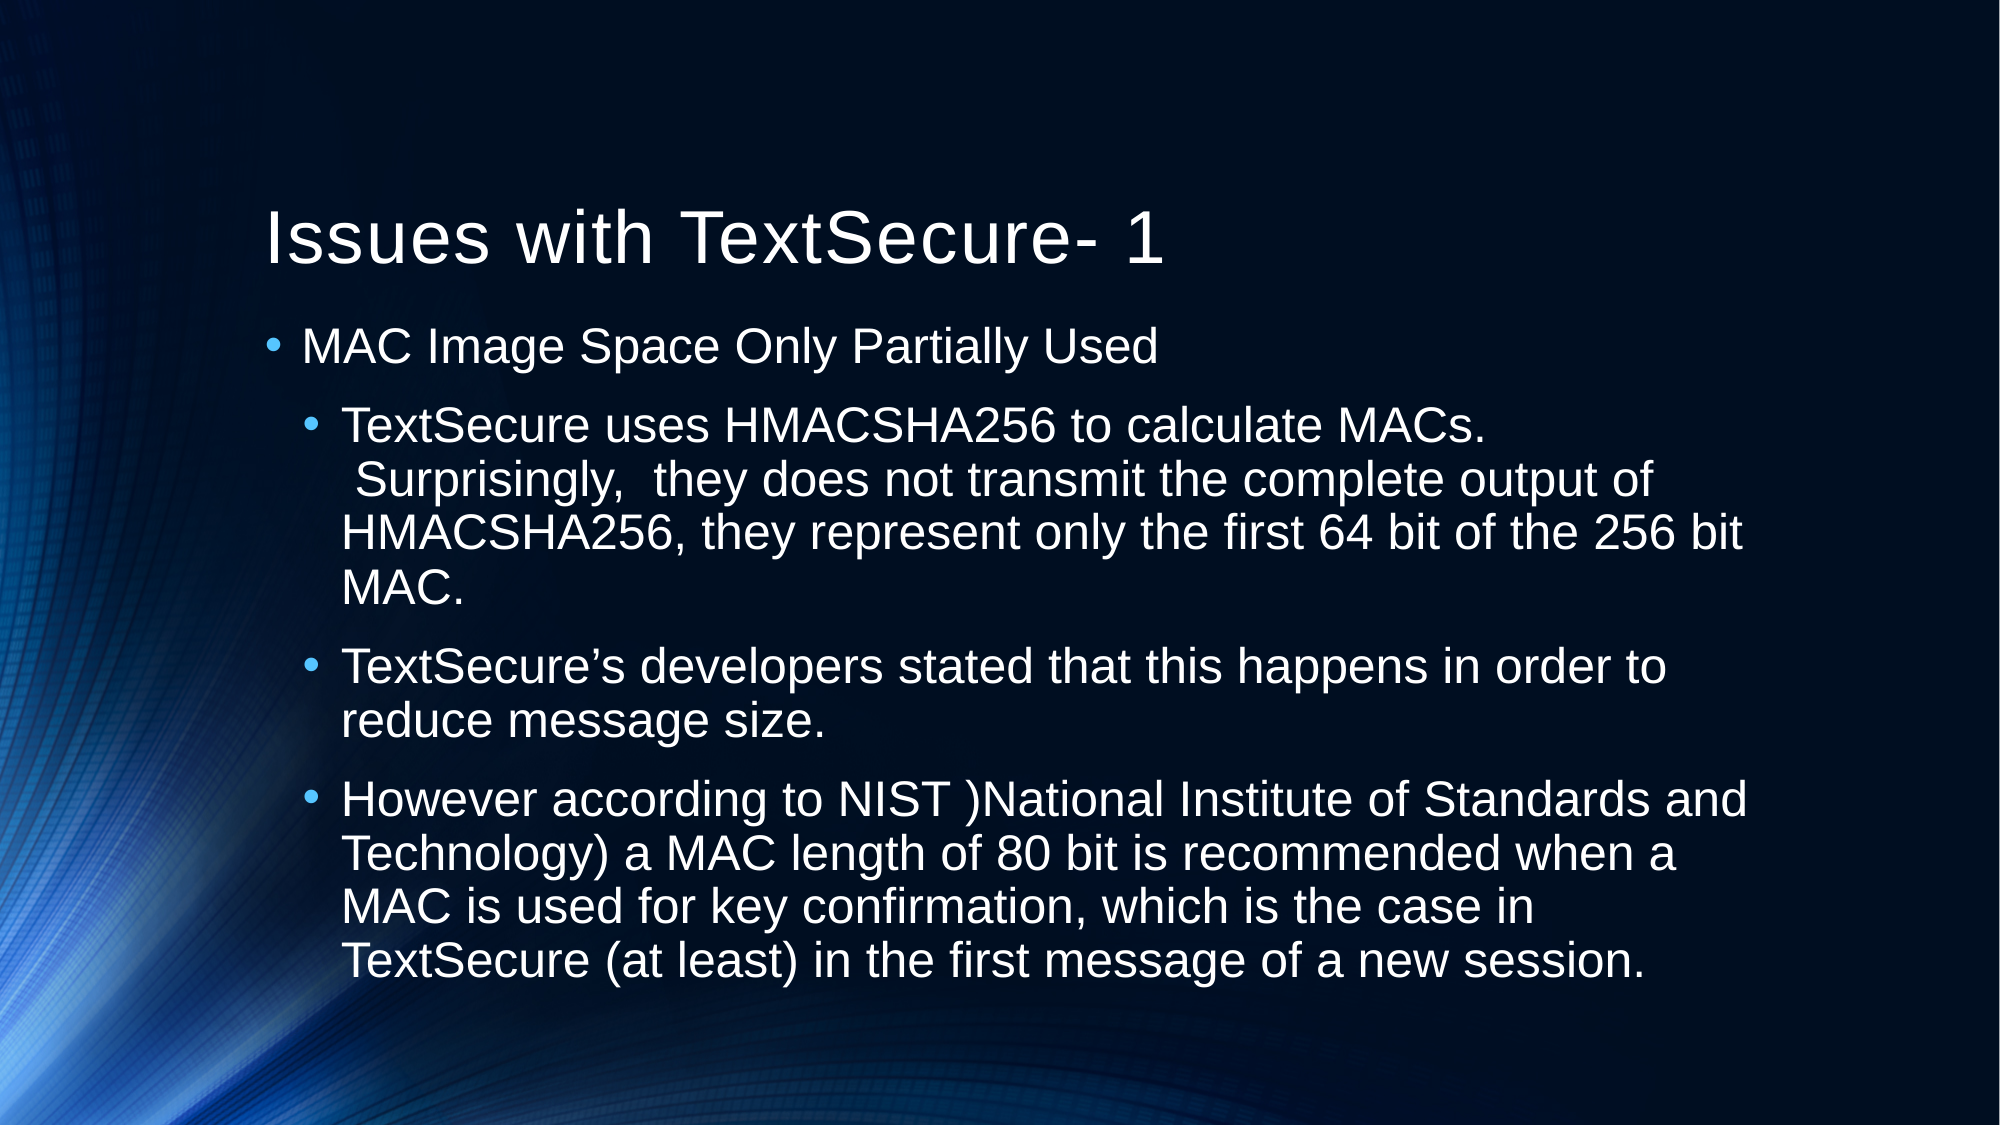

# Issues with TextSecure- 1
MAC Image Space Only Partially Used
TextSecure uses HMACSHA256 to calculate MACs.
 Surprisingly,  they does not transmit the complete output of HMACSHA256, they represent only the first 64 bit of the 256 bit MAC.
TextSecure’s developers stated that this happens in order to reduce message size.
However according to NIST )National Institute of Standards and Technology) a MAC length of 80 bit is recommended when a MAC is used for key confirmation, which is the case in TextSecure (at least) in the first message of a new session.